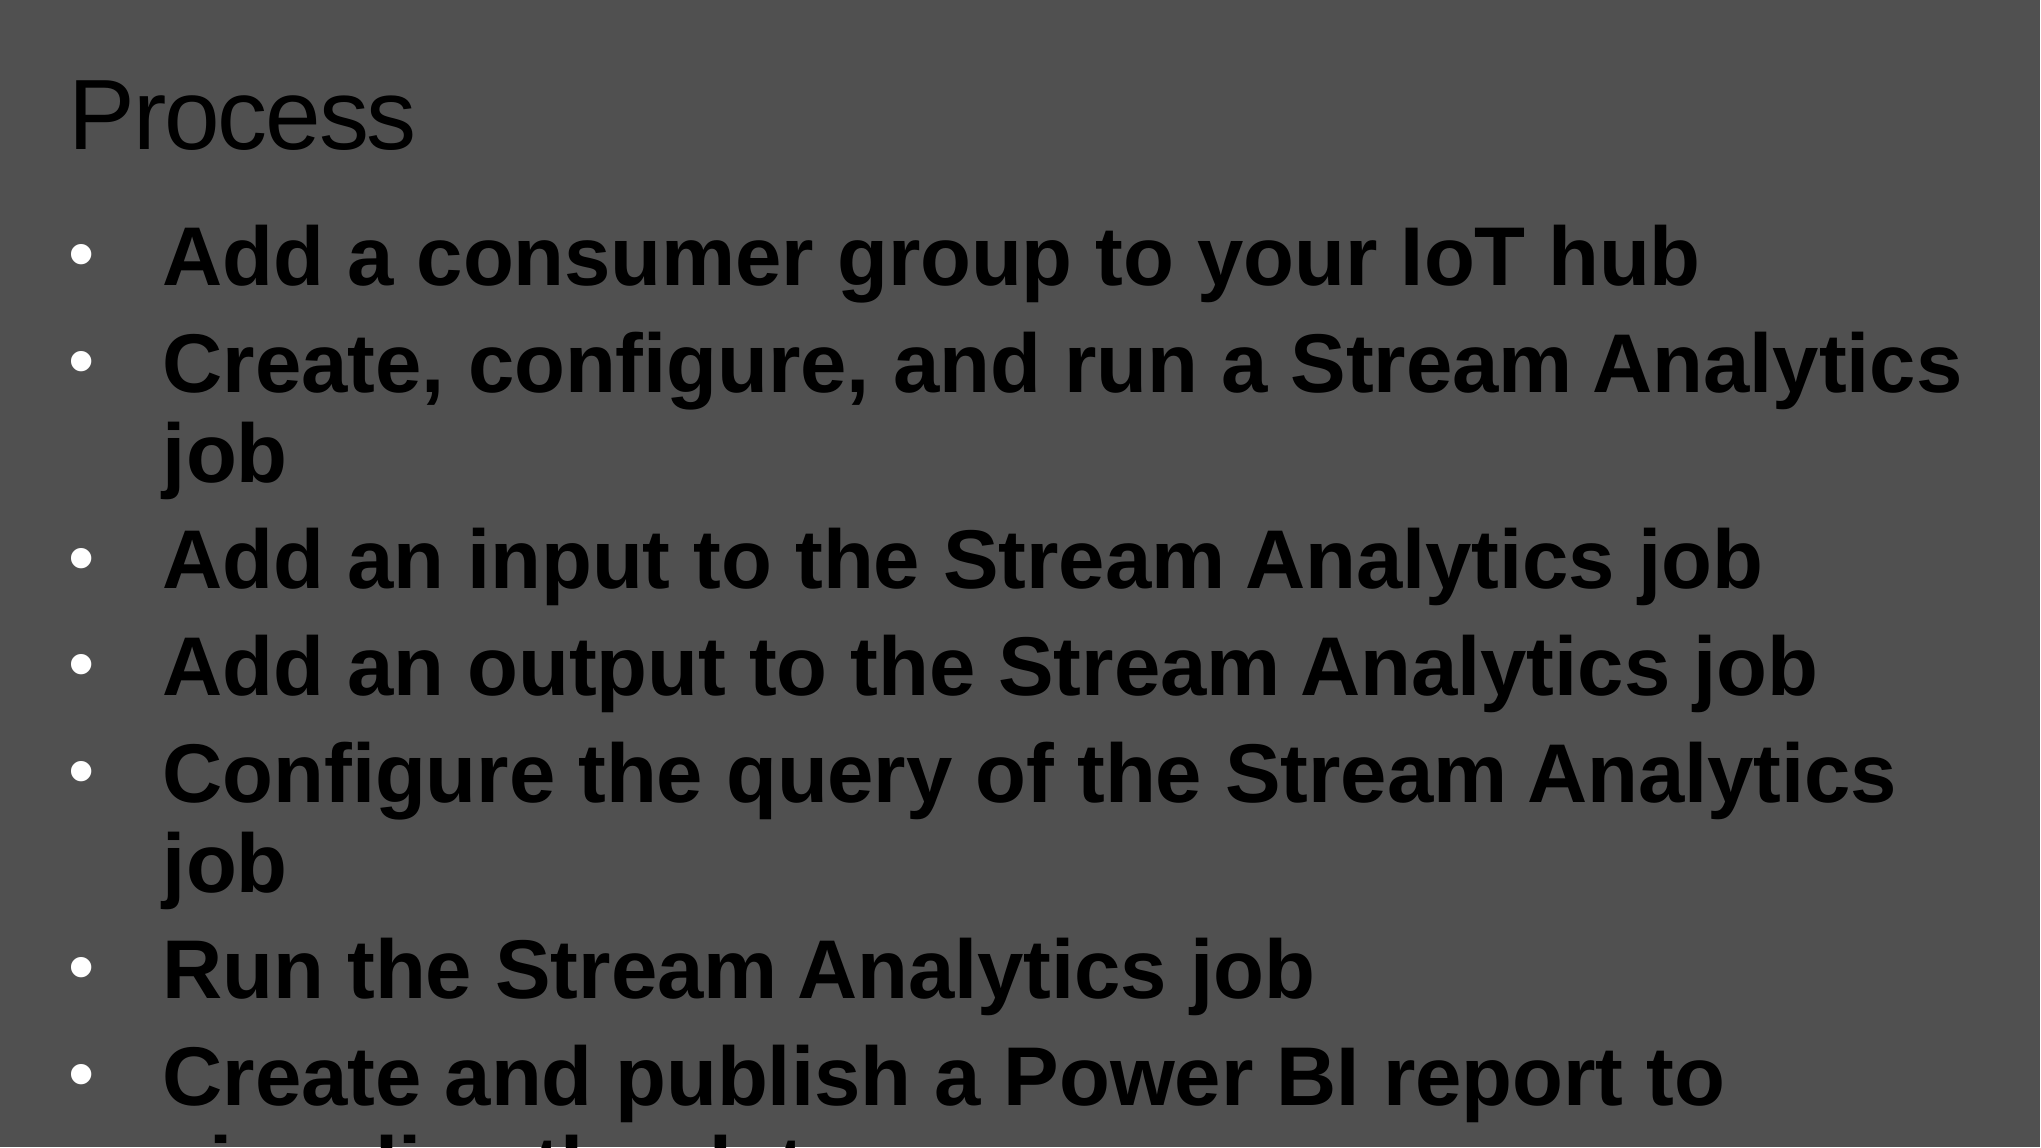

# Process
Add a consumer group to your IoT hub
Create, configure, and run a Stream Analytics job
Add an input to the Stream Analytics job
Add an output to the Stream Analytics job
Configure the query of the Stream Analytics job
Run the Stream Analytics job
Create and publish a Power BI report to visualize the data